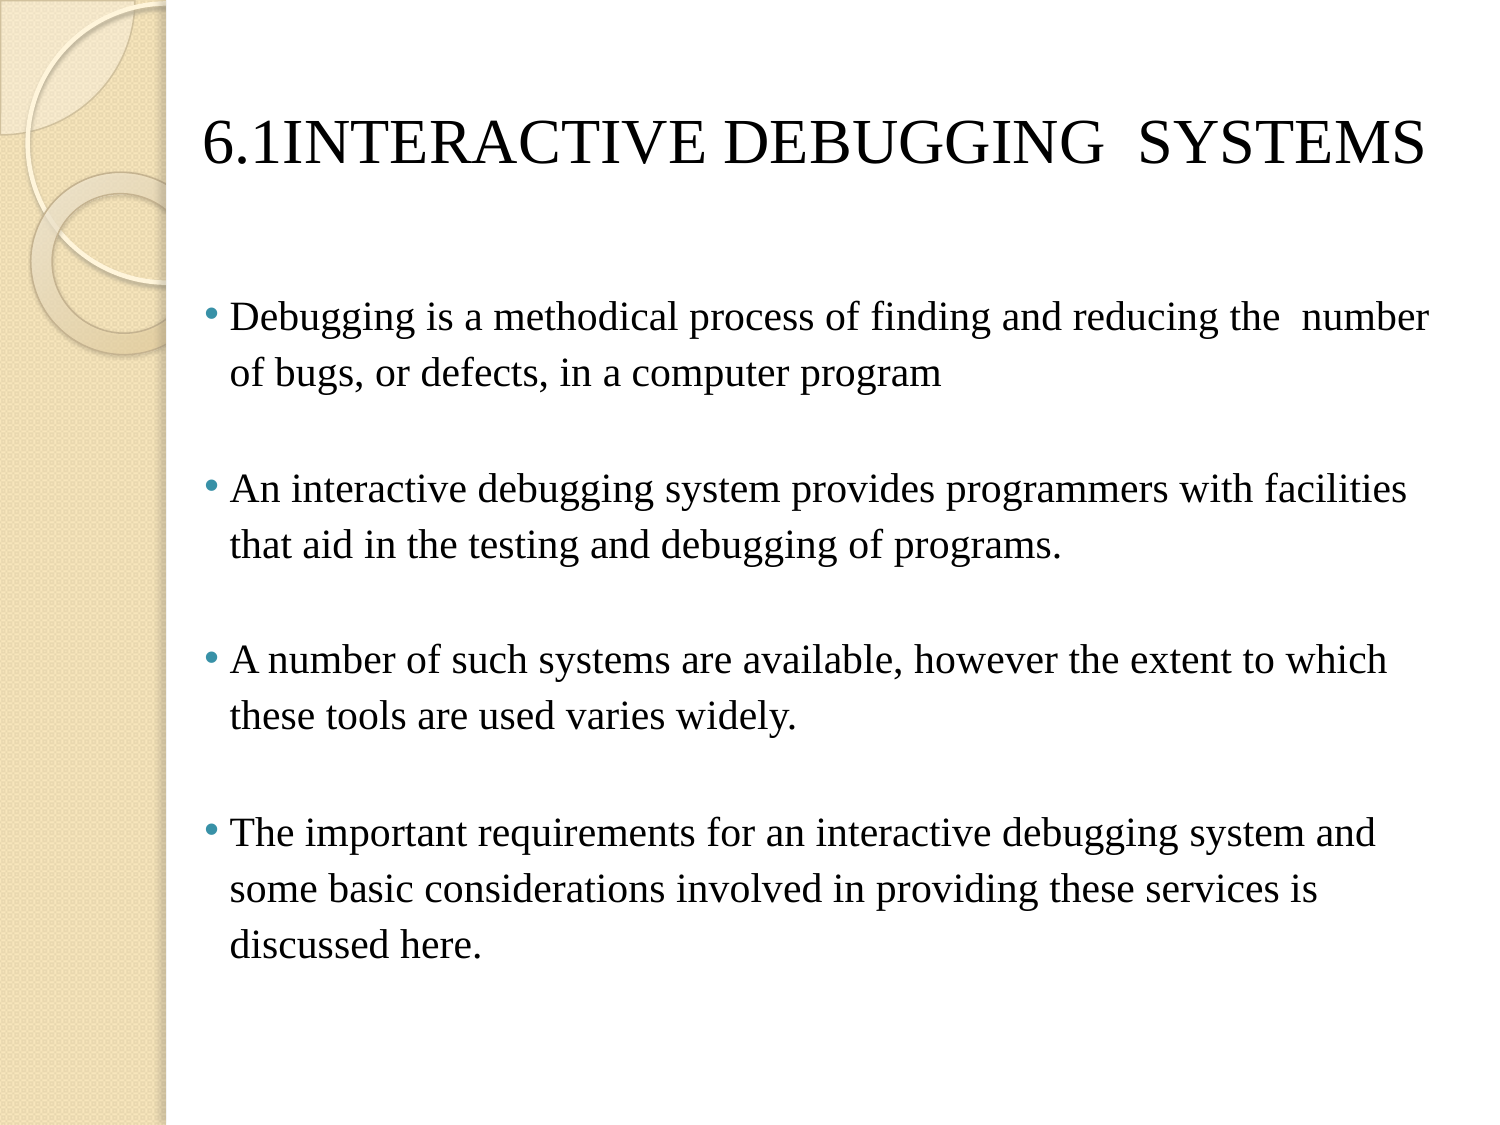

# 6.1INTERACTIVE DEBUGGING  SYSTEMS
Debugging is a methodical process of finding and reducing the  number of bugs, or defects, in a computer program

An interactive debugging system provides programmers with facilities that aid in the testing and debugging of programs.

A number of such systems are available, however the extent to which these tools are used varies widely.

The important requirements for an interactive debugging system and some basic considerations involved in providing these services is discussed here.